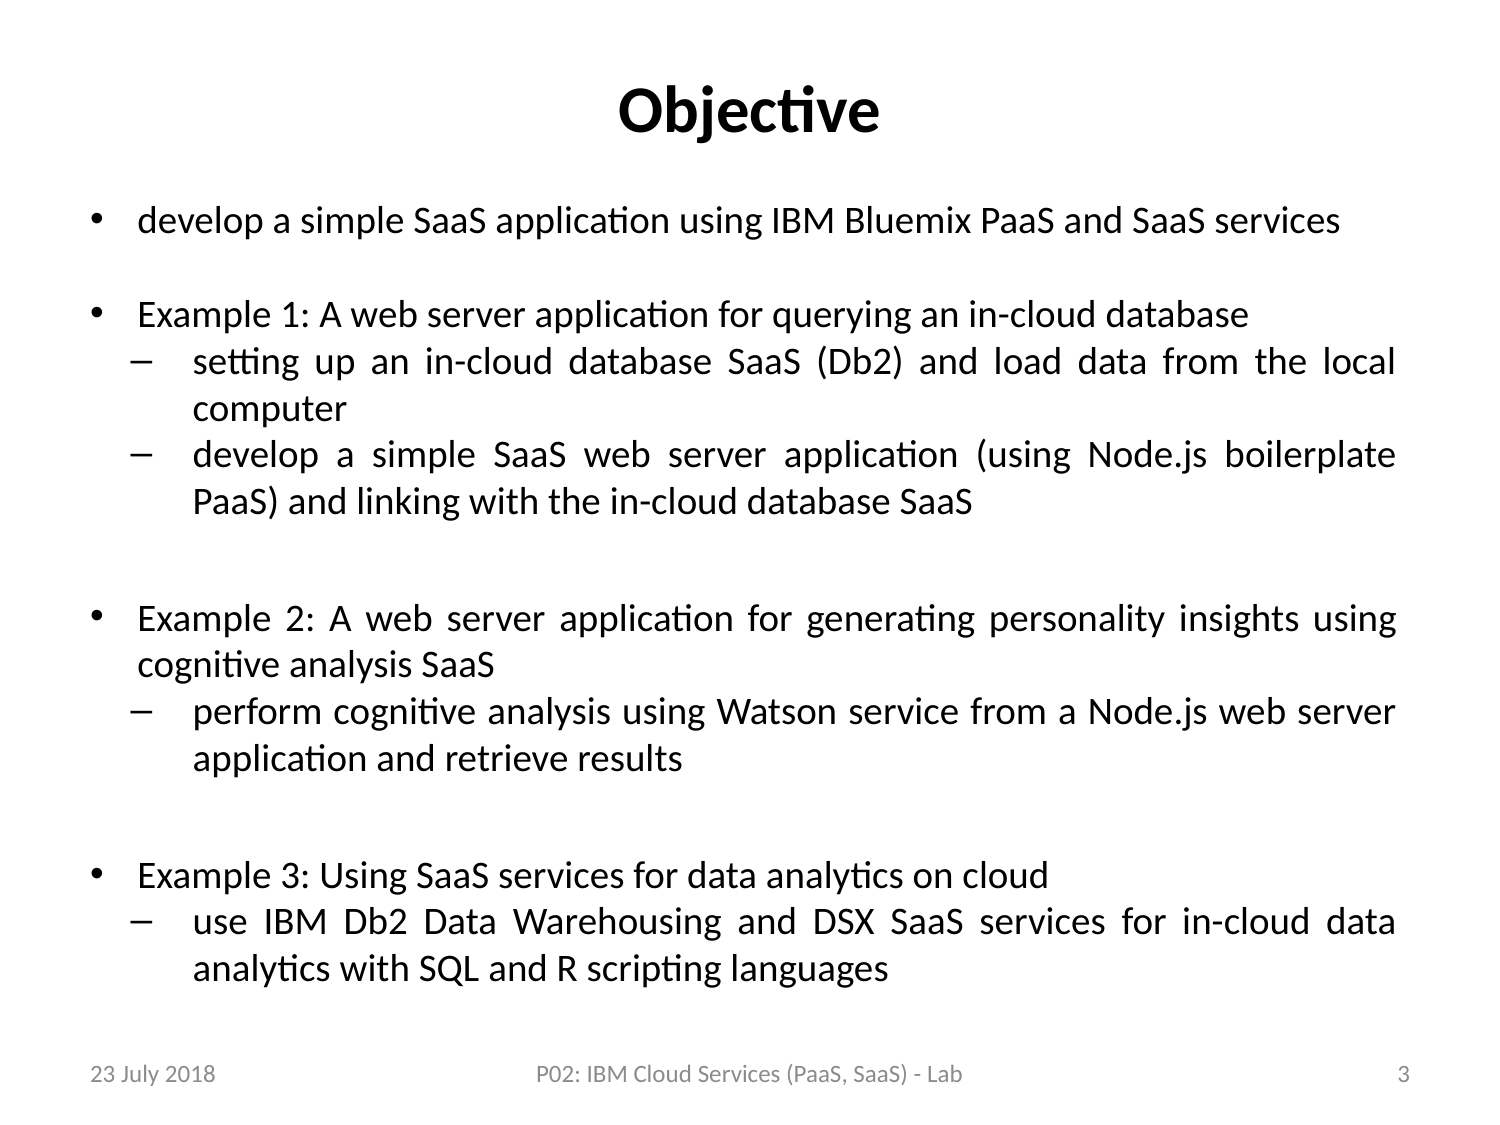

# Objective
develop a simple SaaS application using IBM Bluemix PaaS and SaaS services

Example 1: A web server application for querying an in-cloud database
setting up an in-cloud database SaaS (Db2) and load data from the local computer
develop a simple SaaS web server application (using Node.js boilerplate PaaS) and linking with the in-cloud database SaaS

Example 2: A web server application for generating personality insights using cognitive analysis SaaS
perform cognitive analysis using Watson service from a Node.js web server application and retrieve results

Example 3: Using SaaS services for data analytics on cloud
use IBM Db2 Data Warehousing and DSX SaaS services for in-cloud data analytics with SQL and R scripting languages

23 July 2018
P02: IBM Cloud Services (PaaS, SaaS) - Lab
3